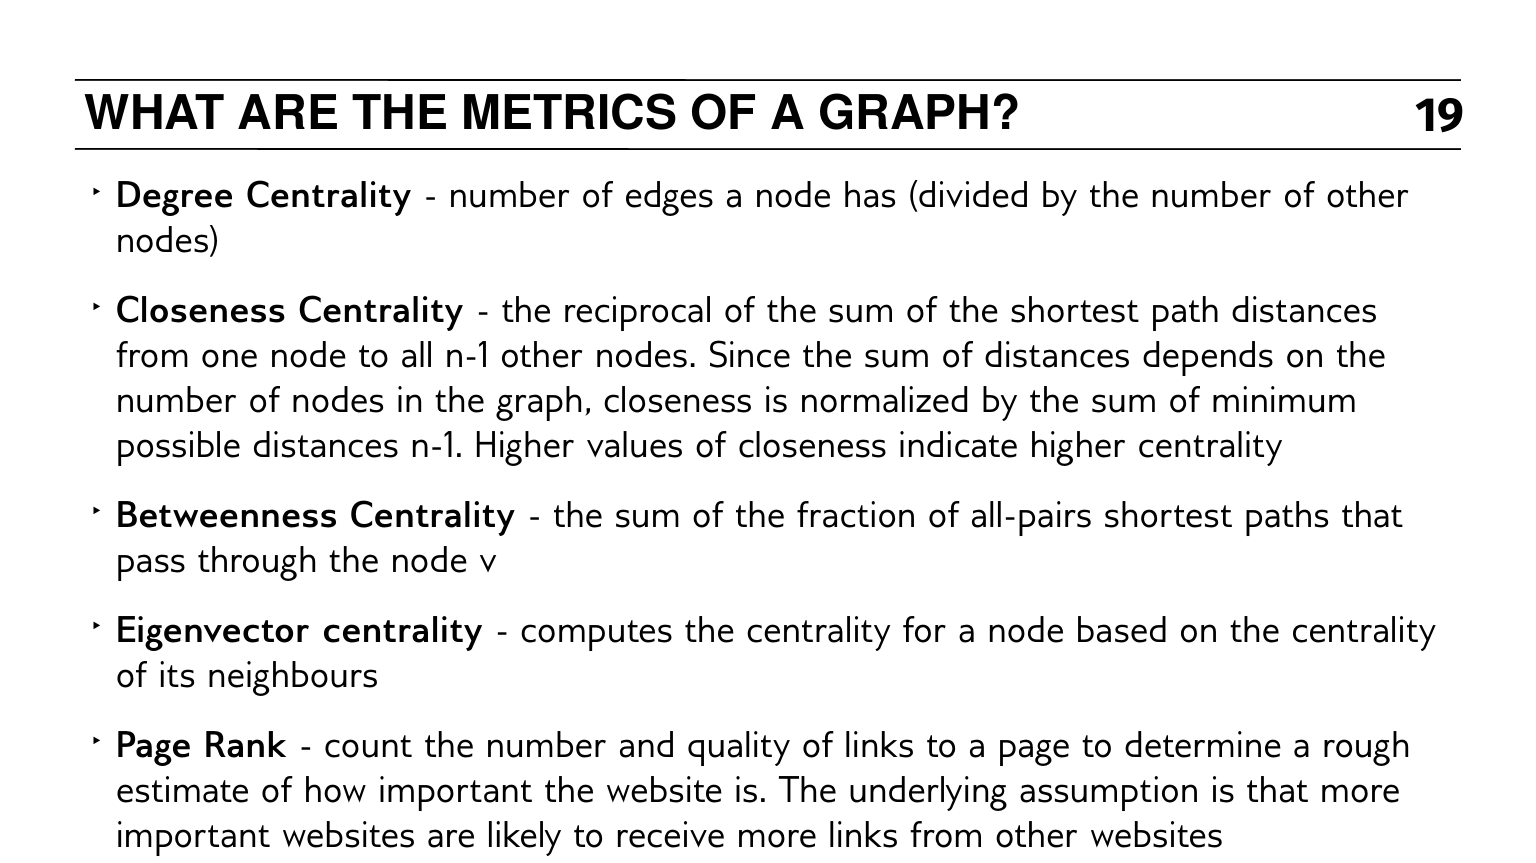

# WHAT ARE THE METRICS OF A GRAPH?
19

Degree Centrality - number of edges a node has (divided by the number of other nodes)
Closeness Centrality - the reciprocal of the sum of the shortest path distances from one node to all n-1 other nodes. Since the sum of distances depends on the number of nodes in the graph, closeness is normalized by the sum of minimum possible distances n-1. Higher values of closeness indicate higher centrality
Betweenness Centrality - the sum of the fraction of all-pairs shortest paths that pass through the node v
Eigenvector centrality - computes the centrality for a node based on the centrality of its neighbours
Page Rank - count the number and quality of links to a page to determine a rough estimate of how important the website is. The underlying assumption is that more important websites are likely to receive more links from other websites